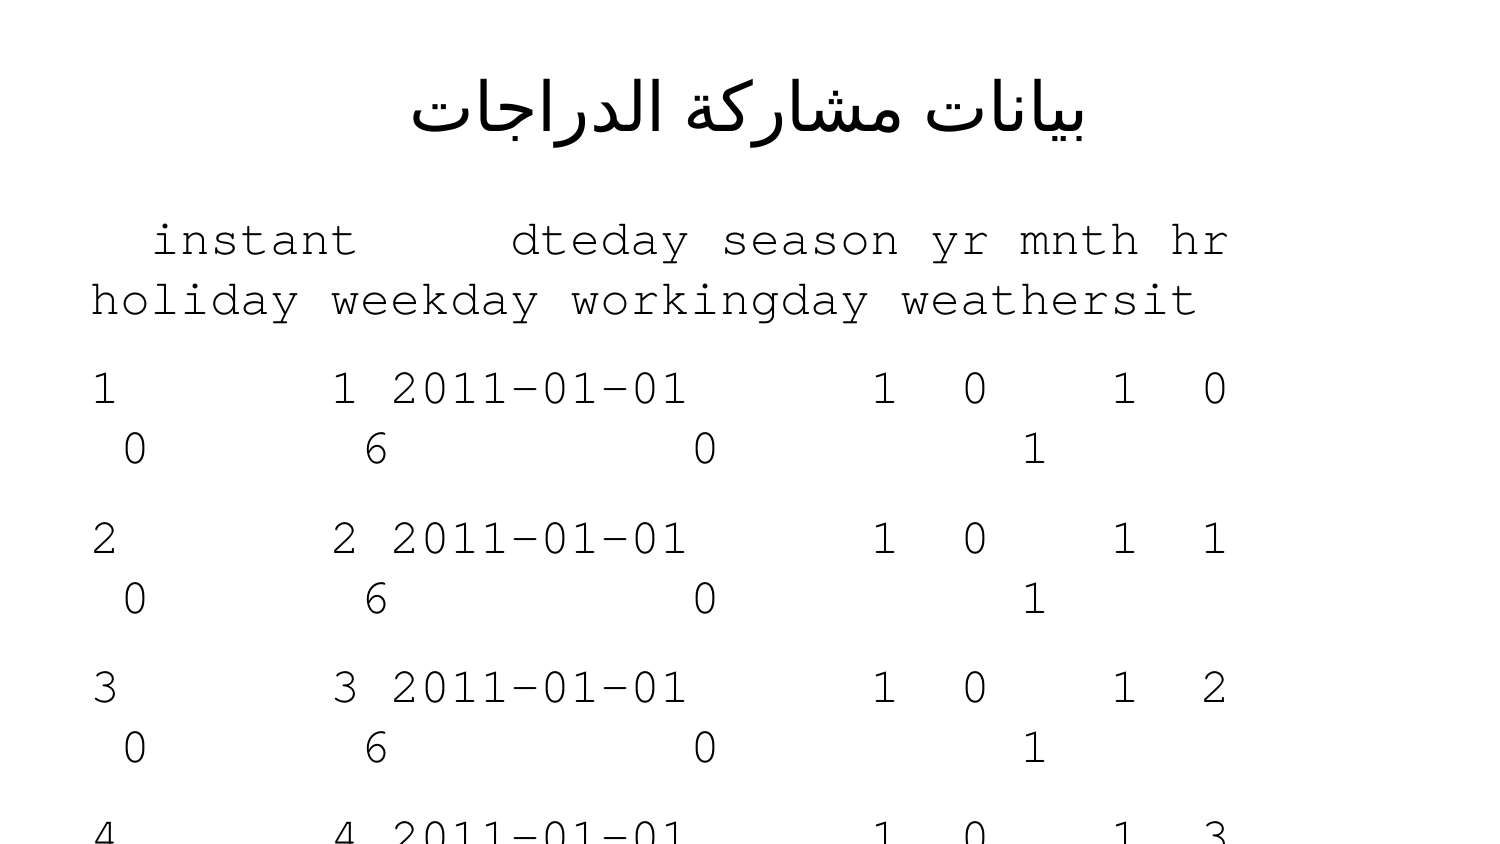

# بيانات مشاركة الدراجات
  instant     dteday season yr mnth hr holiday weekday workingday weathersit
1       1 2011-01-01      1  0    1  0       0       6          0          1
2       2 2011-01-01      1  0    1  1       0       6          0          1
3       3 2011-01-01      1  0    1  2       0       6          0          1
4       4 2011-01-01      1  0    1  3       0       6          0          1
5       5 2011-01-01      1  0    1  4       0       6          0          1
6       6 2011-01-01      1  0    1  5       0       6          0          2
  temp  atemp  hum windspeed casual registered cnt
1 0.24 0.2879 0.81    0.0000      3         13  16
2 0.22 0.2727 0.80    0.0000      8         32  40
3 0.22 0.2727 0.80    0.0000      5         27  32
4 0.24 0.2879 0.75    0.0000      3         10  13
5 0.24 0.2879 0.75    0.0000      0          1   1
6 0.24 0.2576 0.75    0.0896      0          1   1